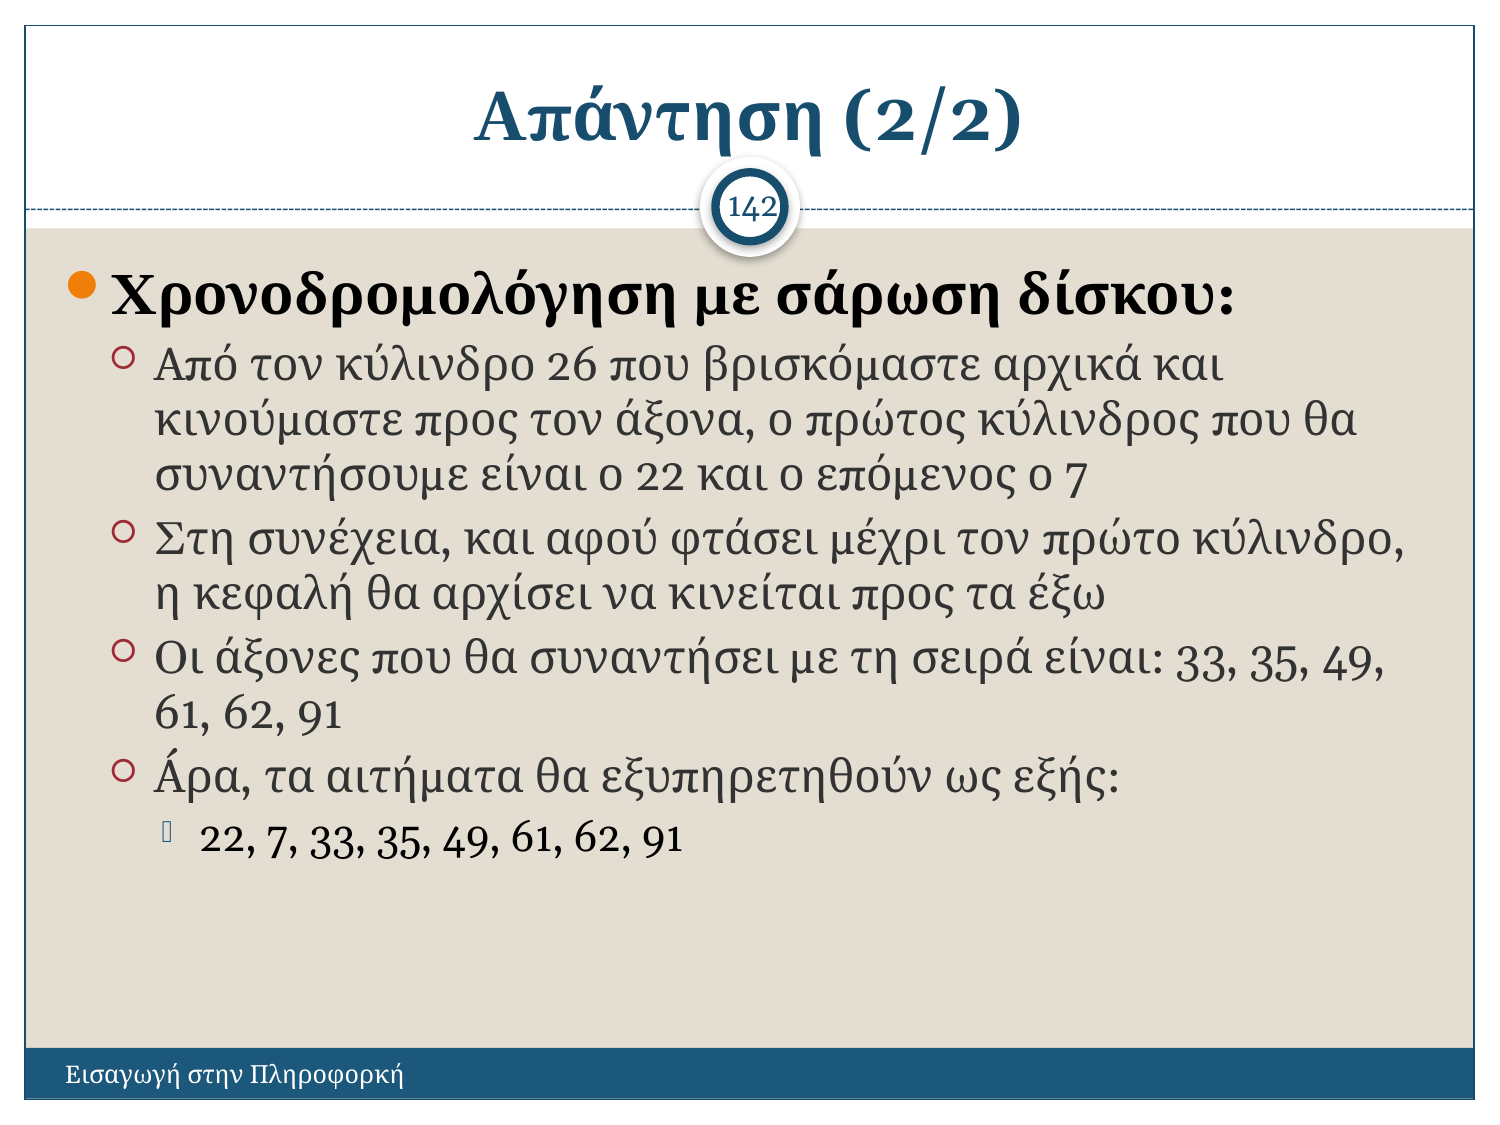

# Απάντηση (2/2)
142
Χρονοδρομολόγηση με σάρωση δίσκου:
Από τον κύλινδρο 26 που βρισκόμαστε αρχικά και κινούμαστε προς τον άξονα, ο πρώτος κύλινδρος που θα συναντήσουμε είναι ο 22 και ο επόμενος ο 7
Στη συνέχεια, και αφού φτάσει μέχρι τον πρώτο κύλινδρο, η κεφαλή θα αρχίσει να κινείται προς τα έξω
Οι άξονες που θα συναντήσει με τη σειρά είναι: 33, 35, 49, 61, 62, 91
Άρα, τα αιτήματα θα εξυπηρετηθούν ως εξής:
22, 7, 33, 35, 49, 61, 62, 91

Εισαγωγή στην Πληροφορκή